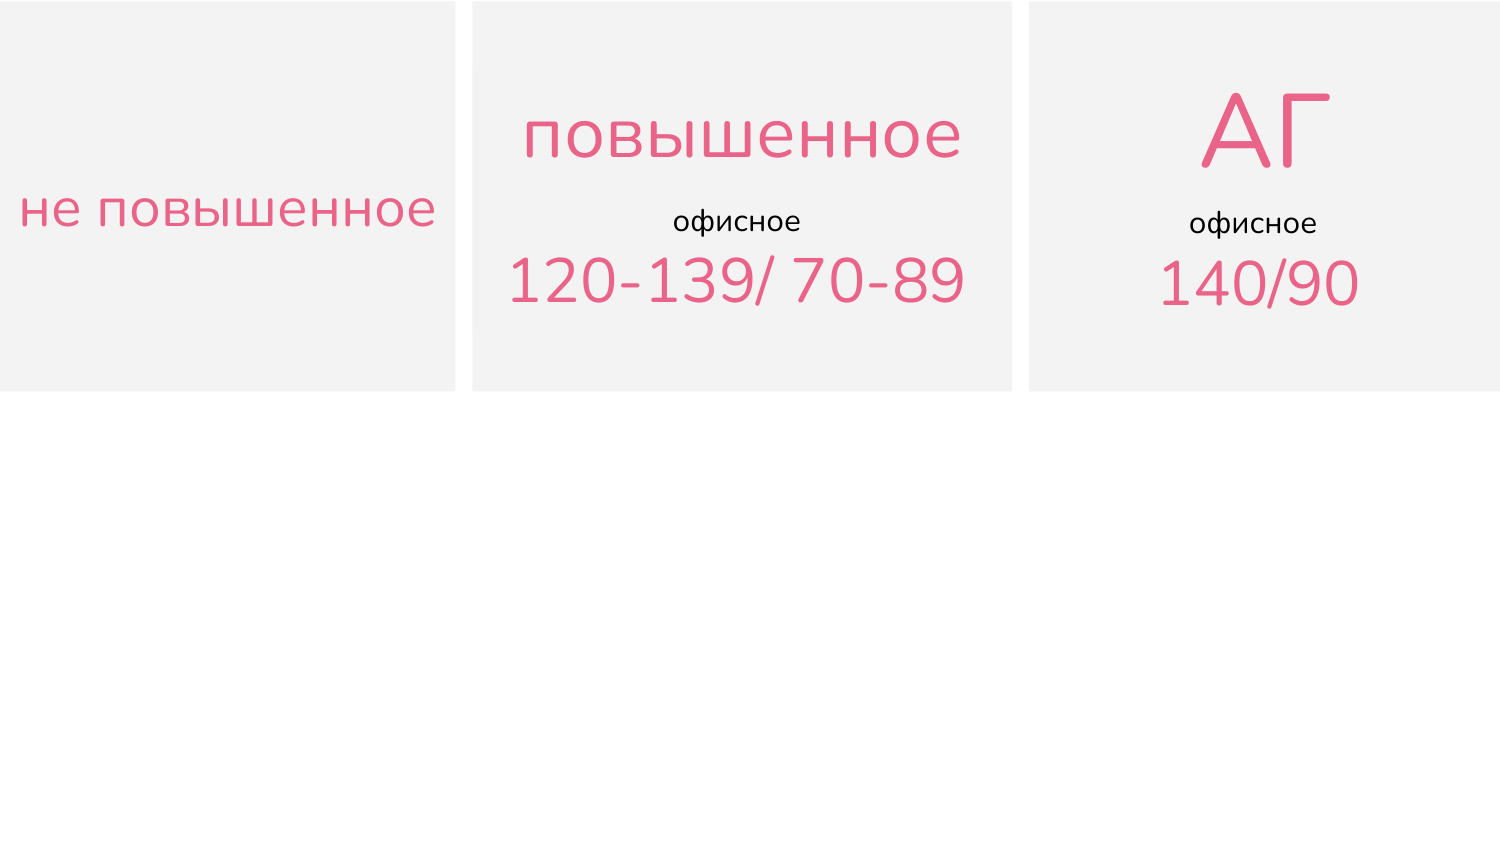

АГ
офисное
140/90

повышенное

офисное
120-139/ 70-89
не повышенное